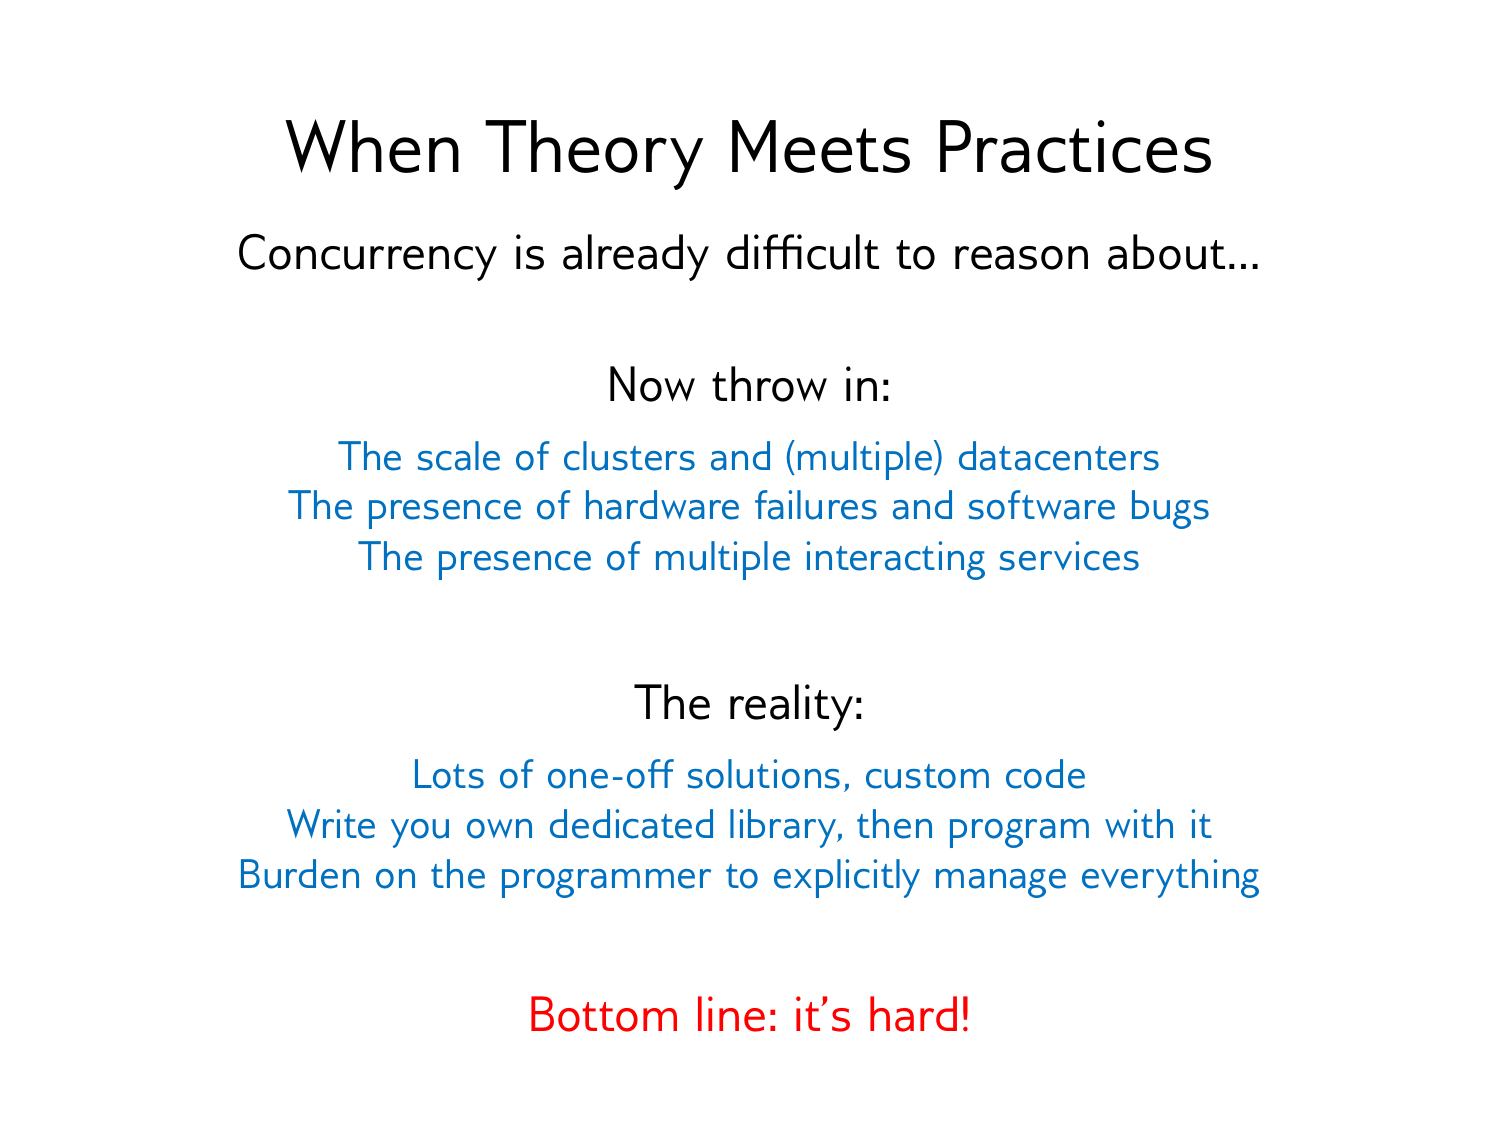

When Theory Meets Practices
Concurrency is already difficult to reason about…
Now throw in:
The scale of clusters and (multiple) datacenters
The presence of hardware failures and software bugs
The presence of multiple interacting services
The reality:
Lots of one-off solutions, custom code
Write you own dedicated library, then program with it
Burden on the programmer to explicitly manage everything
Bottom line: it’s hard!